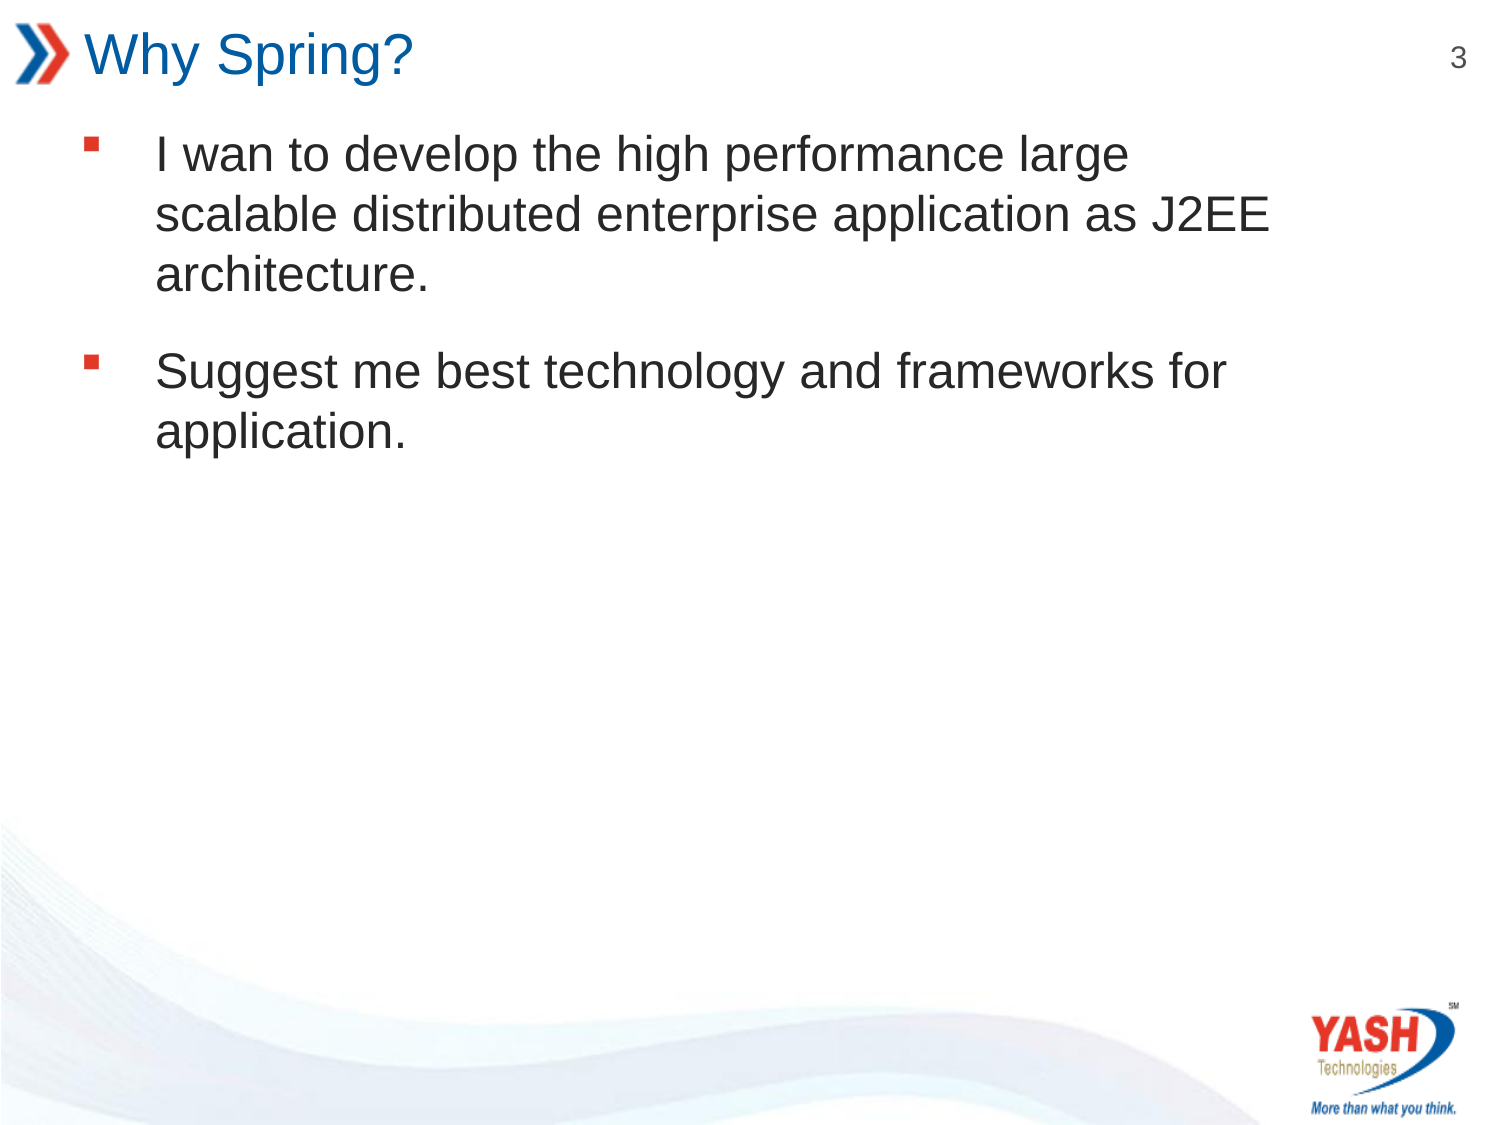

# Why Spring?
I wan to develop the high performance large scalable distributed enterprise application as J2EE architecture.
Suggest me best technology and frameworks for application.